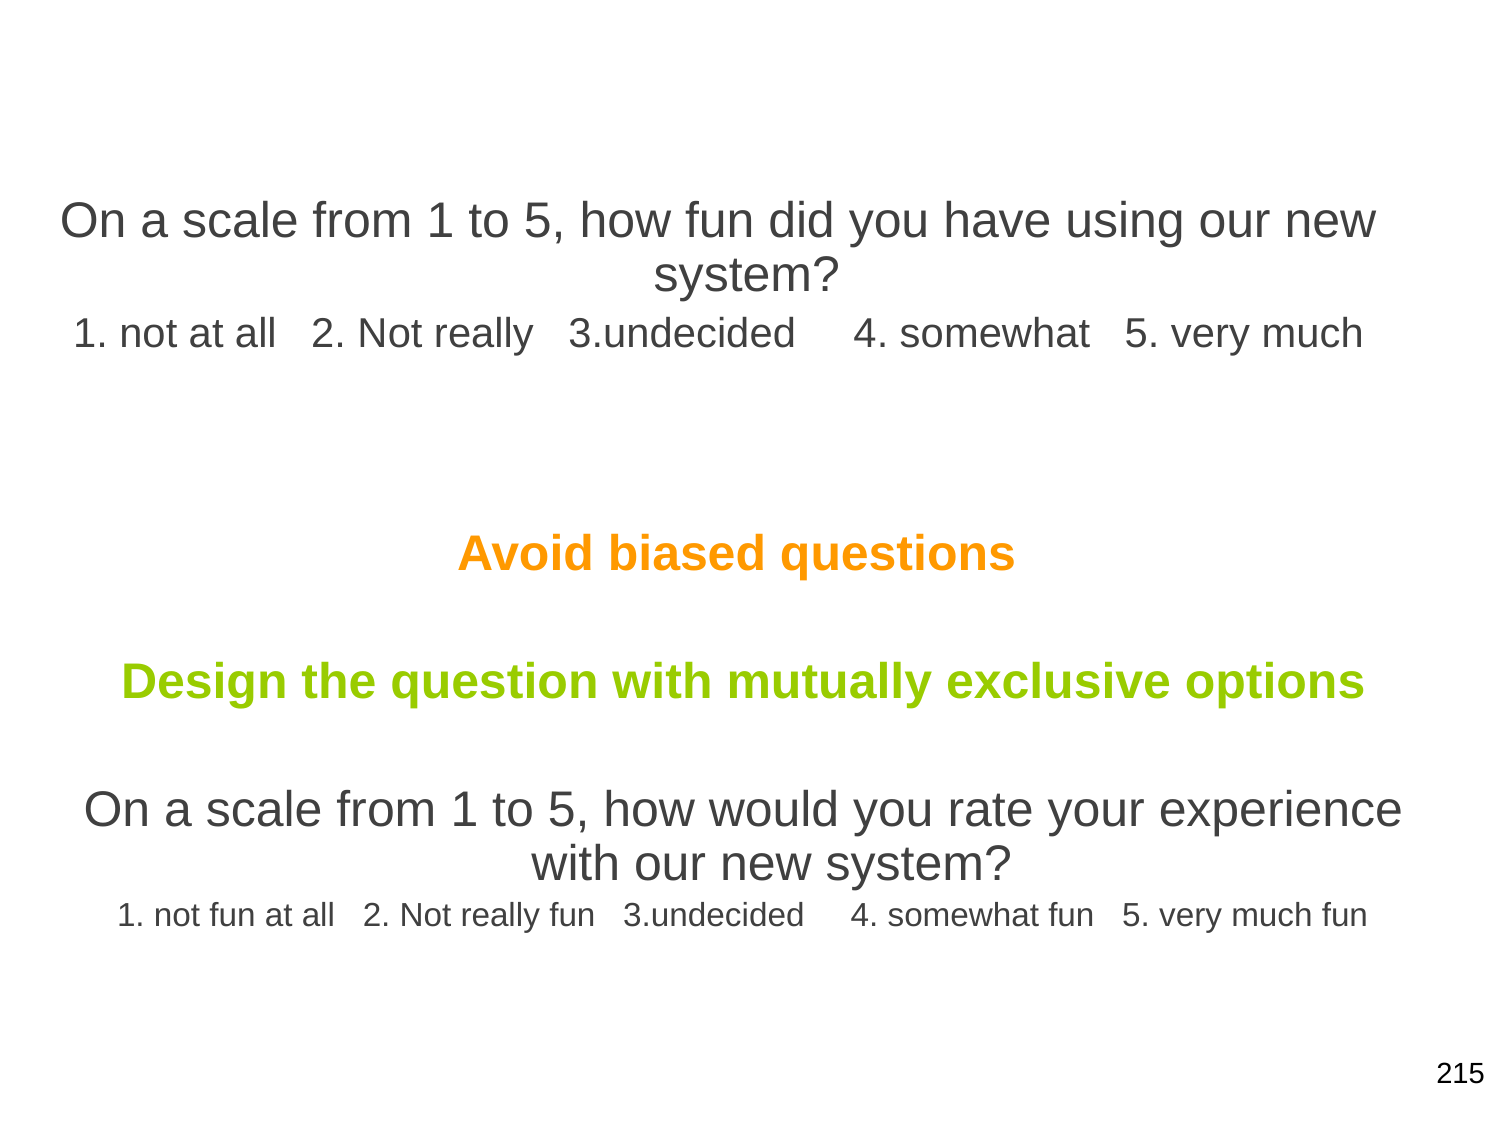

On a scale from 1 to 5, how fun did you have using our new system?
1. not at all   2. Not really   3.undecided     4. somewhat   5. very much

Avoid biased questions

Design the question with mutually exclusive options

On a scale from 1 to 5, how would you rate your experience with our new system?
1. not fun at all   2. Not really fun   3.undecided     4. somewhat fun   5. very much fun
215